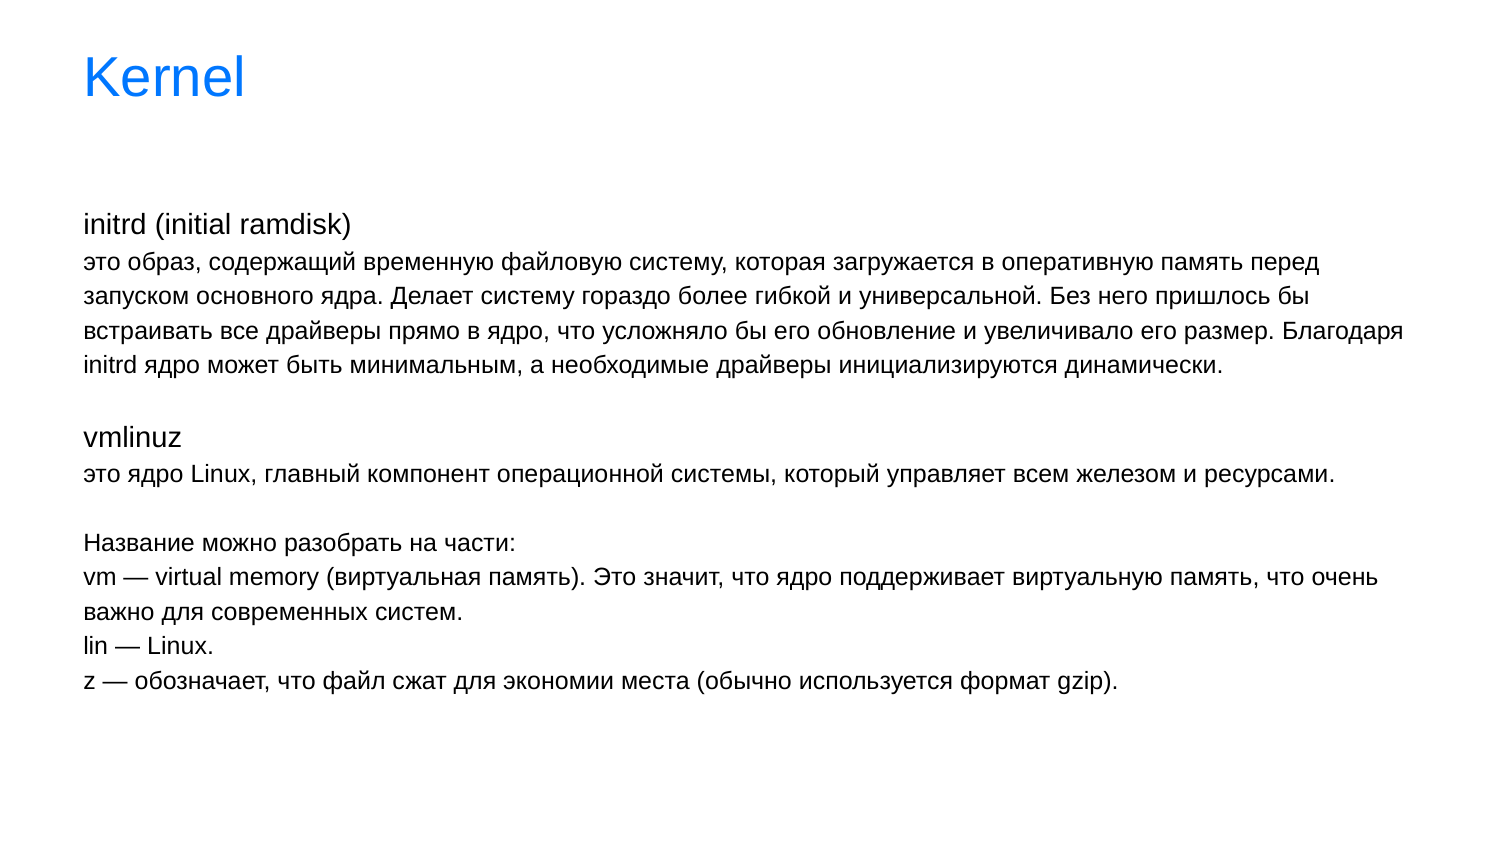

# Kernel

initrd (initial ramdisk)
это образ, содержащий временную файловую систему, которая загружается в оперативную память перед запуском основного ядра. Делает систему гораздо более гибкой и универсальной. Без него пришлось бы встраивать все драйверы прямо в ядро, что усложняло бы его обновление и увеличивало его размер. Благодаря initrd ядро может быть минимальным, а необходимые драйверы инициализируются динамически.

vmlinuz
это ядро Linux, главный компонент операционной системы, который управляет всем железом и ресурсами.

Название можно разобрать на части:
vm — virtual memory (виртуальная память). Это значит, что ядро поддерживает виртуальную память, что очень важно для современных систем.
lin — Linux.
z — обозначает, что файл сжат для экономии места (обычно используется формат gzip).